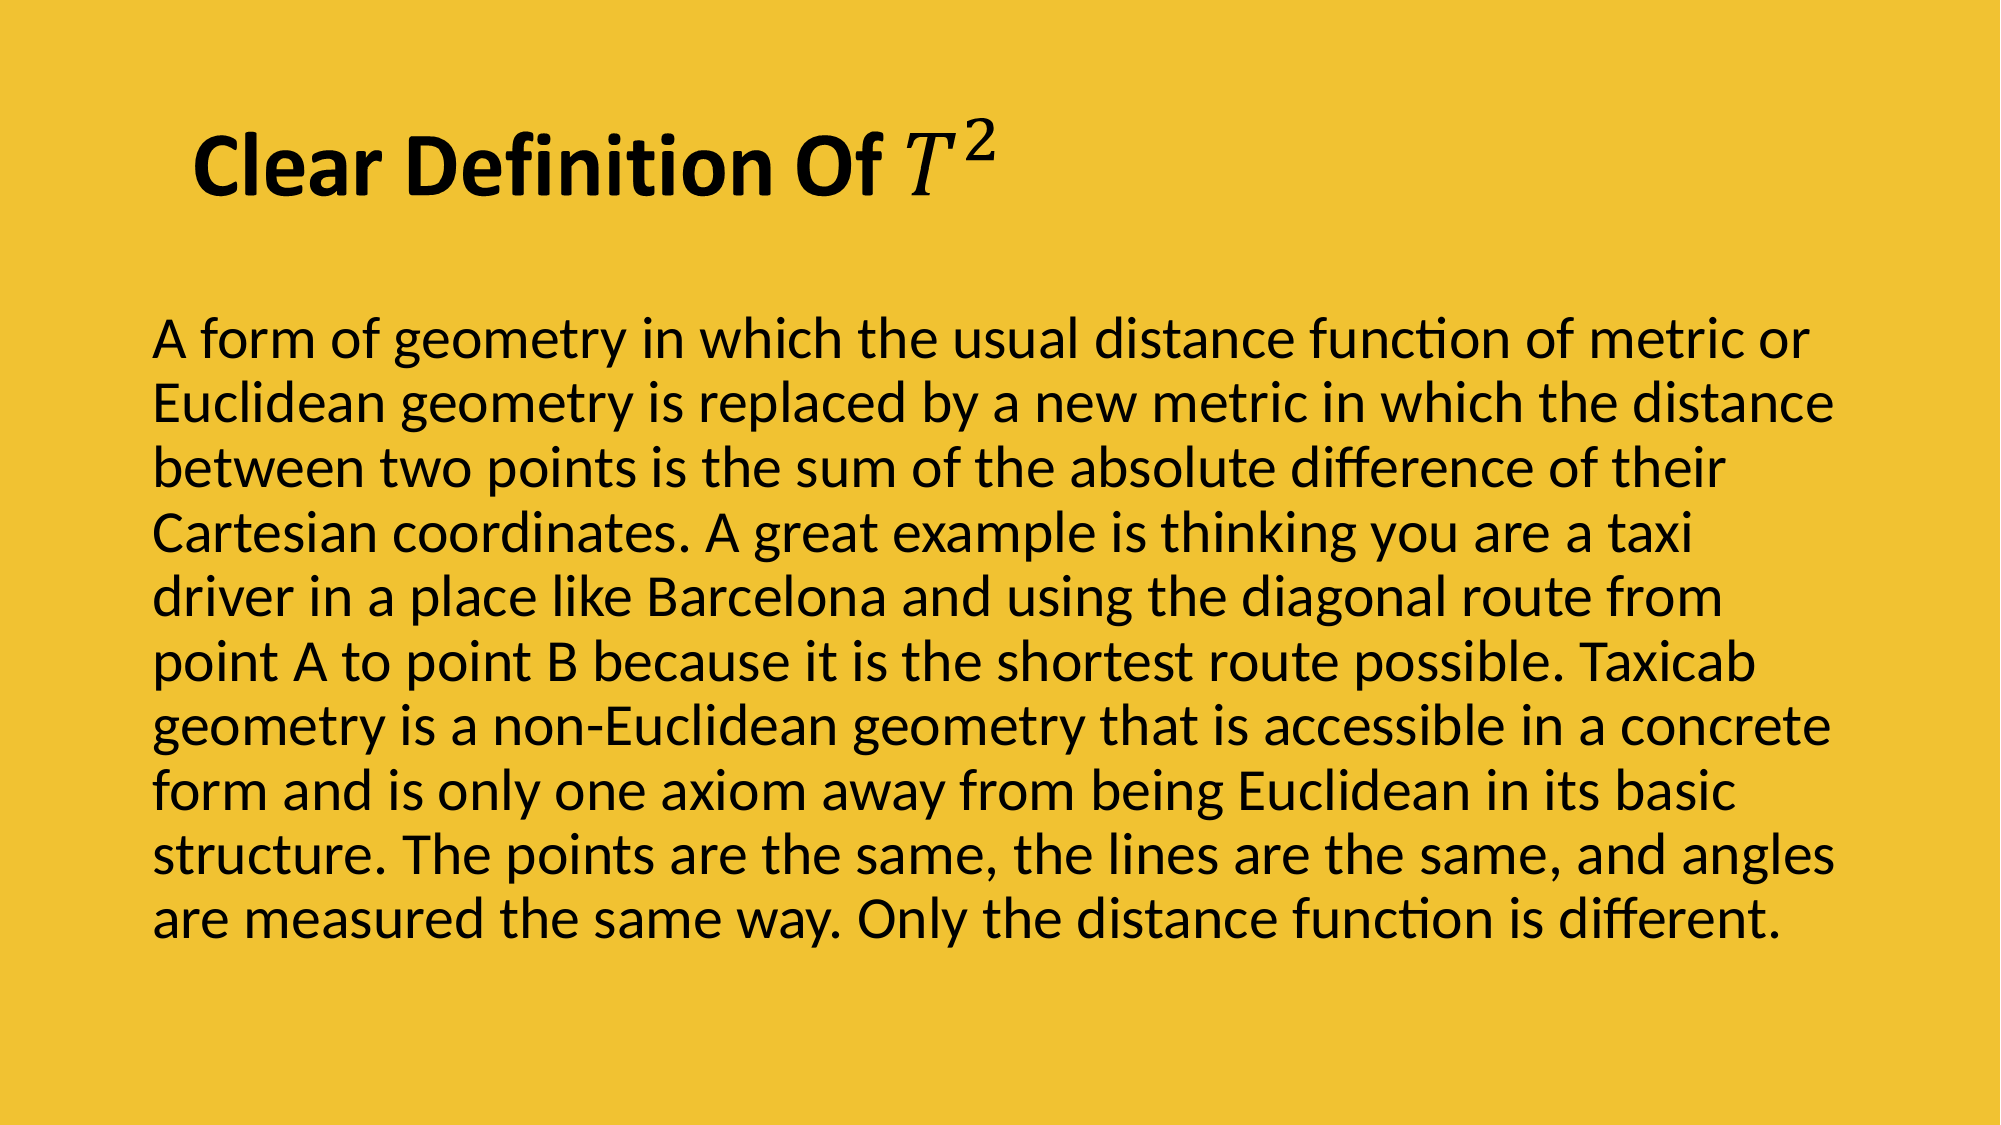

#
A form of geometry in which the usual distance function of metric or Euclidean geometry is replaced by a new metric in which the distance between two points is the sum of the absolute difference of their Cartesian coordinates. A great example is thinking you are a taxi driver in a place like Barcelona and using the diagonal route from point A to point B because it is the shortest route possible. Taxicab geometry is a non-Euclidean geometry that is accessible in a concrete form and is only one axiom away from being Euclidean in its basic structure. The points are the same, the lines are the same, and angles are measured the same way. Only the distance function is different.